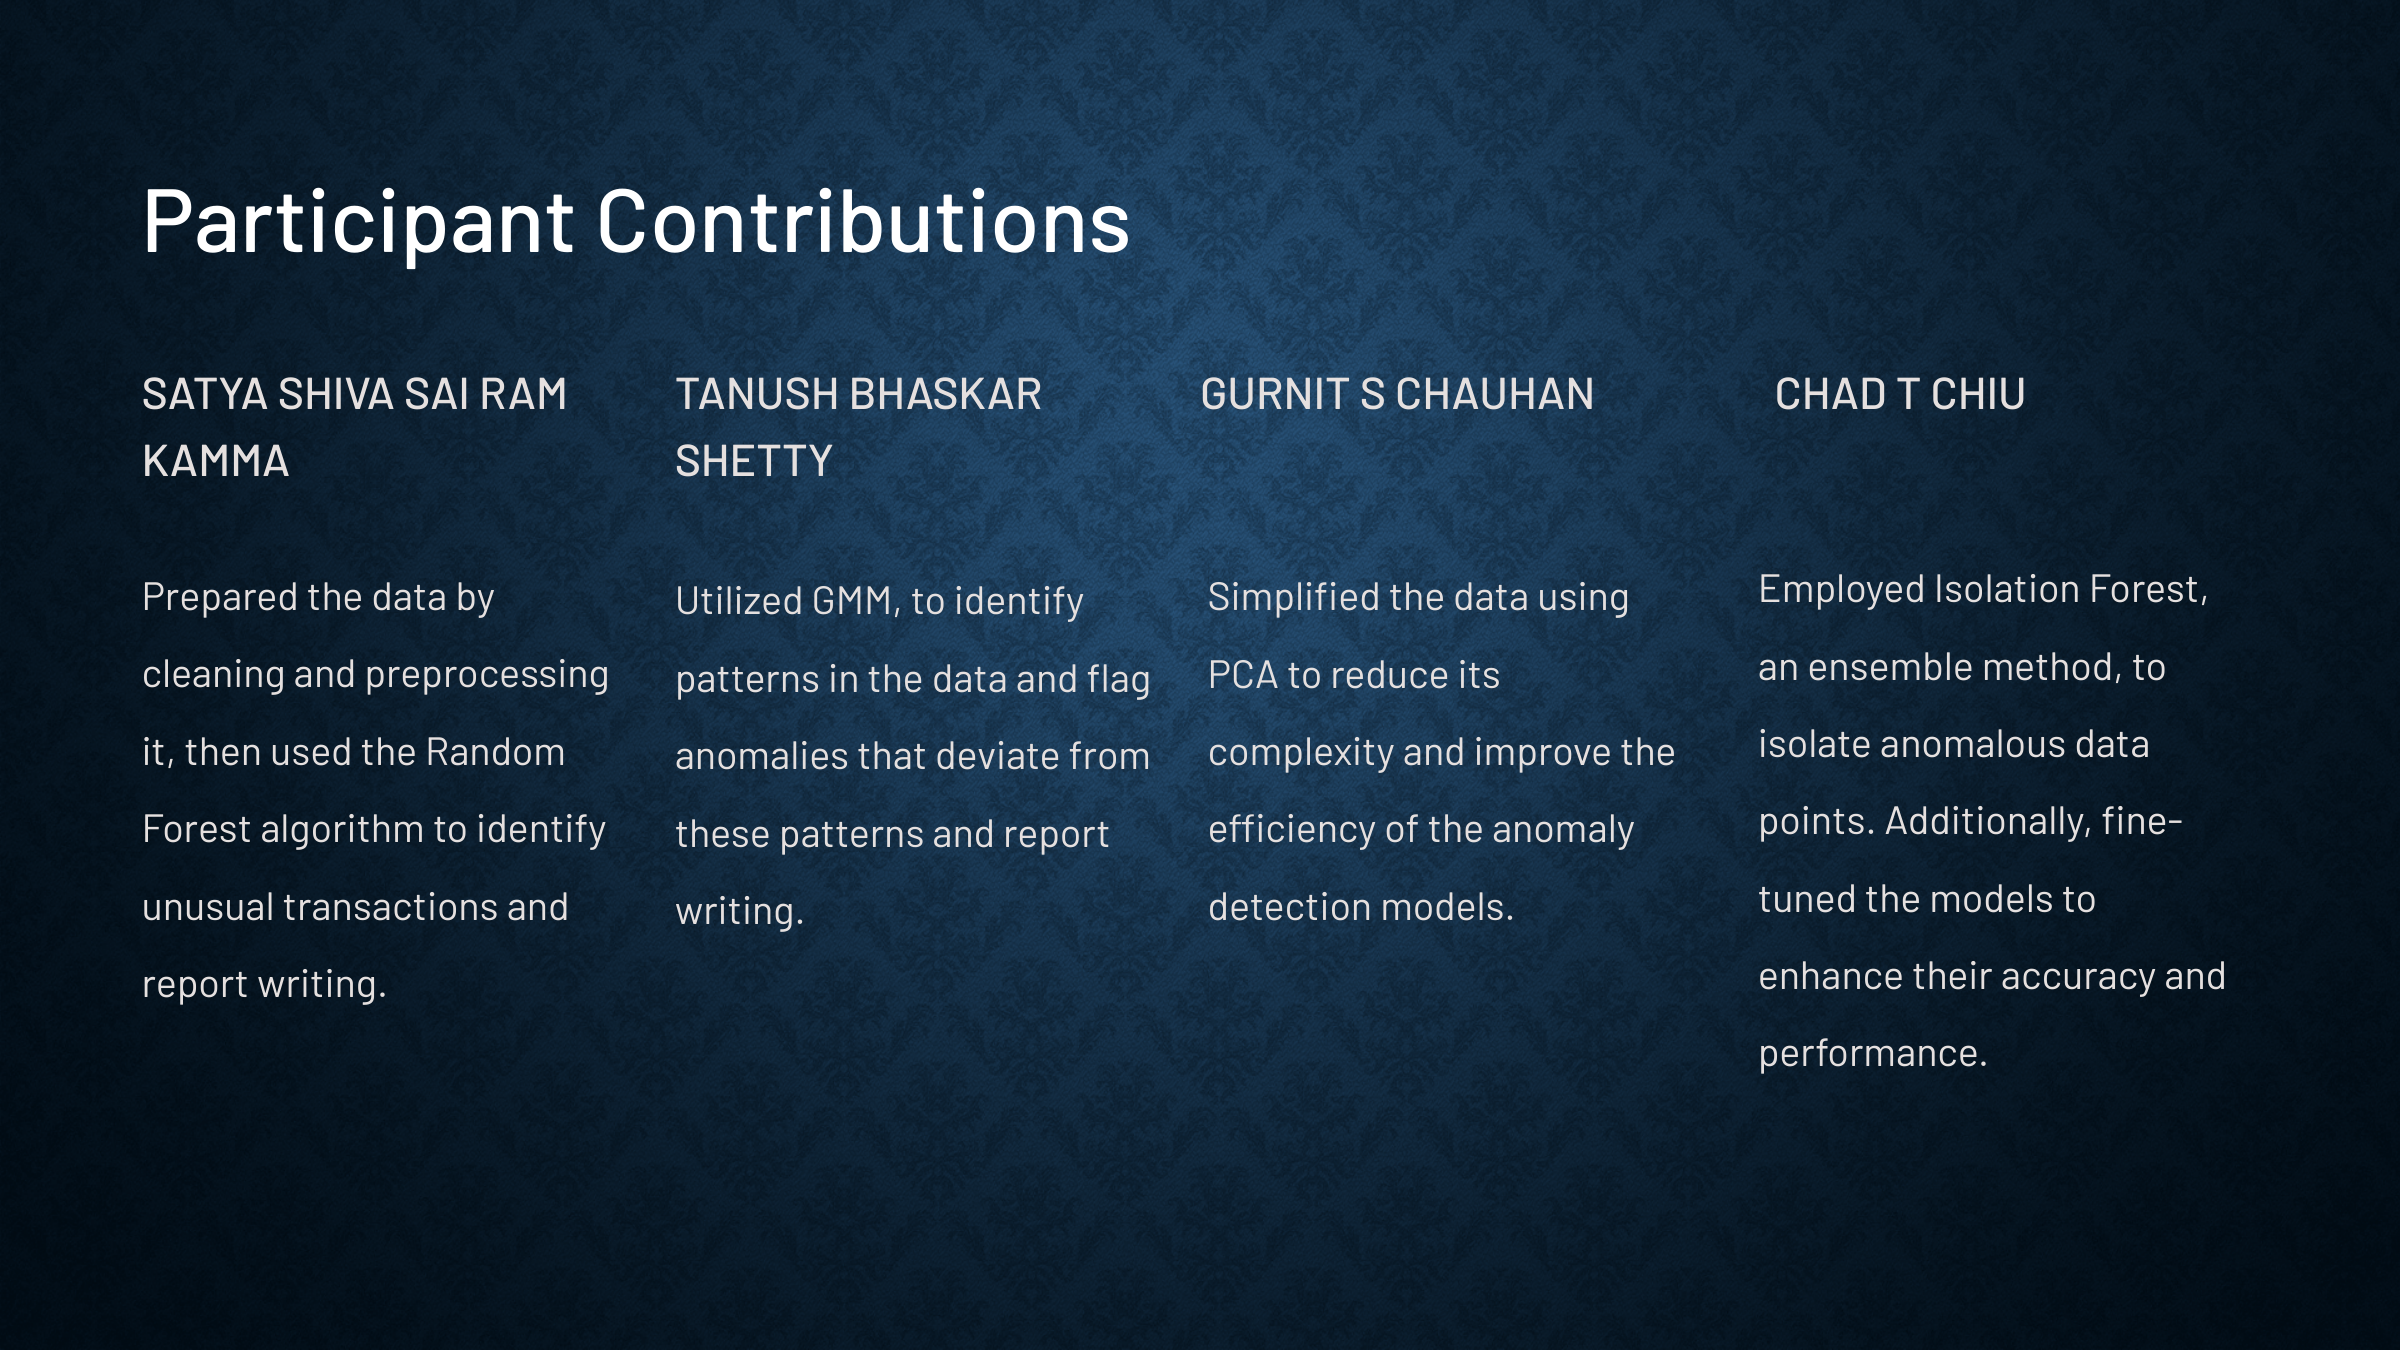

Participant Contributions
SATYA SHIVA SAI RAM KAMMA
TANUSH BHASKAR SHETTY
GURNIT S CHAUHAN
CHAD T CHIU
Employed Isolation Forest, an ensemble method, to isolate anomalous data points. Additionally, fine-tuned the models to enhance their accuracy and performance.
Prepared the data by cleaning and preprocessing it, then used the Random Forest algorithm to identify unusual transactions and report writing.
Simplified the data using PCA to reduce its complexity and improve the efficiency of the anomaly detection models.
Utilized GMM, to identify patterns in the data and flag anomalies that deviate from these patterns and report writing.